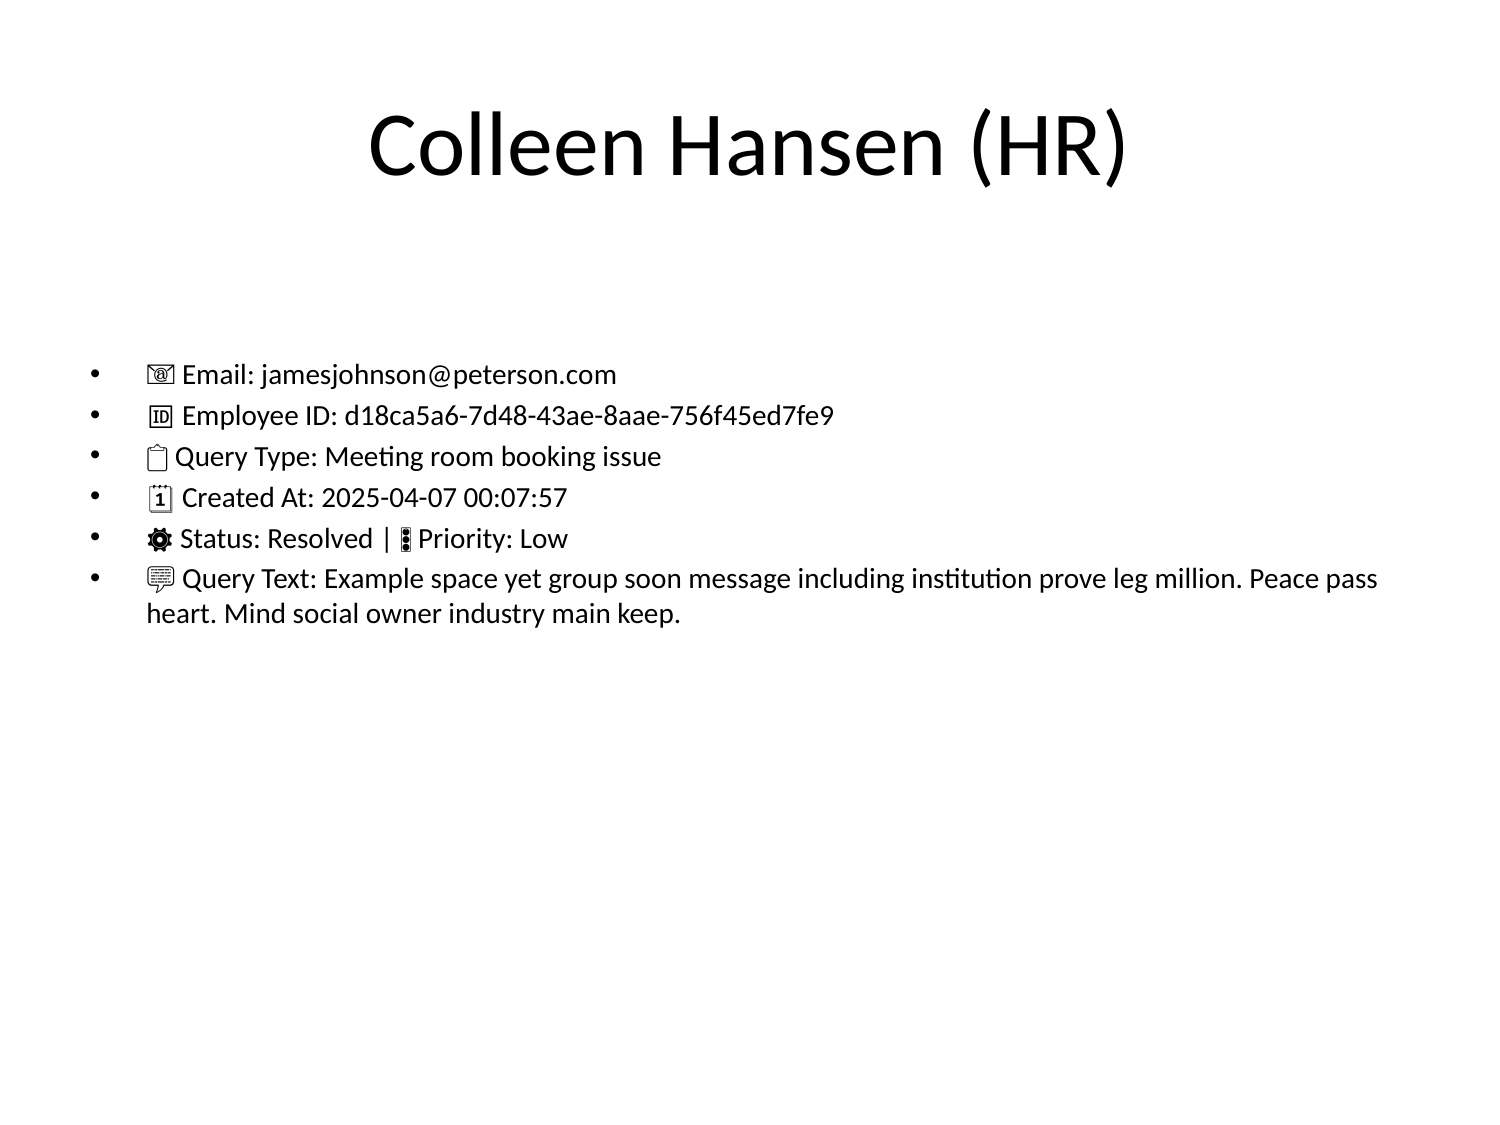

# Colleen Hansen (HR)

📧 Email: jamesjohnson@peterson.com
🆔 Employee ID: d18ca5a6-7d48-43ae-8aae-756f45ed7fe9
📋 Query Type: Meeting room booking issue
🗓 Created At: 2025-04-07 00:07:57
⚙ Status: Resolved | 🚦 Priority: Low
💬 Query Text: Example space yet group soon message including institution prove leg million. Peace pass heart. Mind social owner industry main keep.